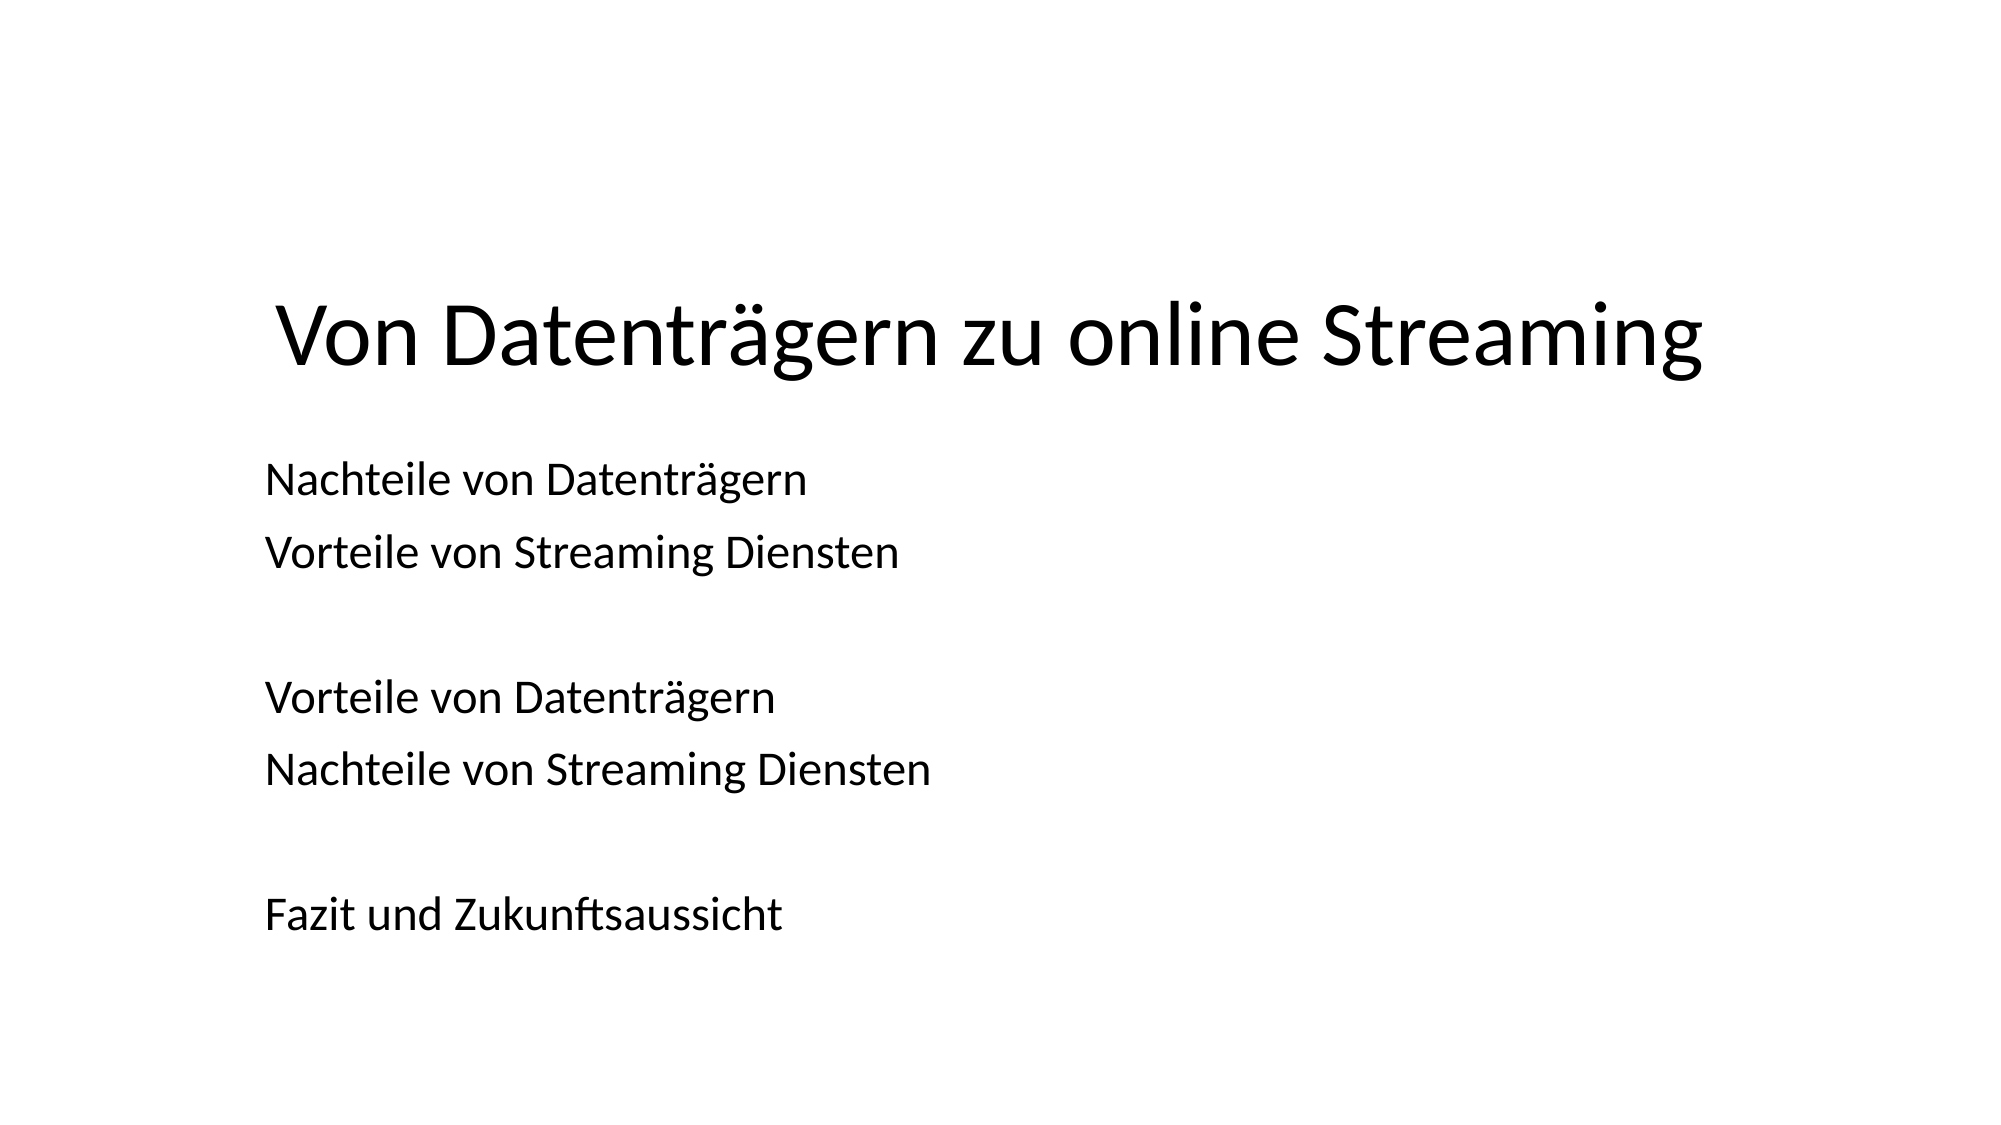

# Von Datenträgern zu online Streaming
Nachteile von Datenträgern
Vorteile von Streaming Diensten

Vorteile von Datenträgern
Nachteile von Streaming Diensten

Fazit und Zukunftsaussicht